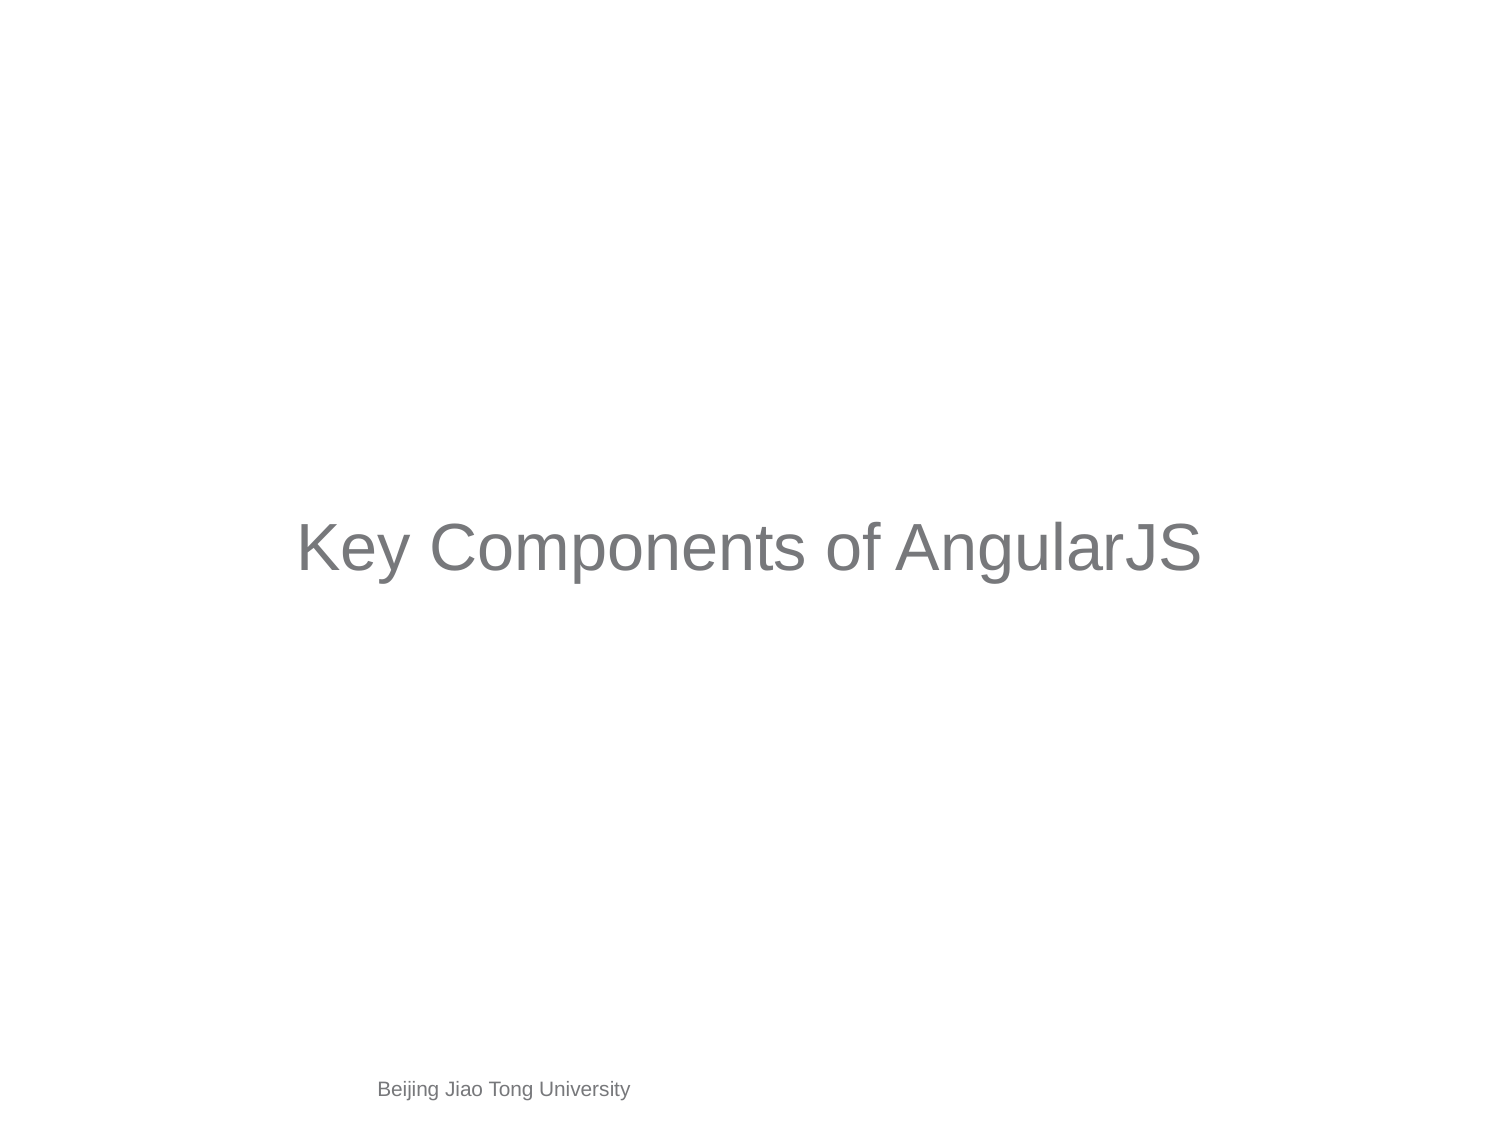

#

Key Components of AngularJS
Beijing Jiao Tong University